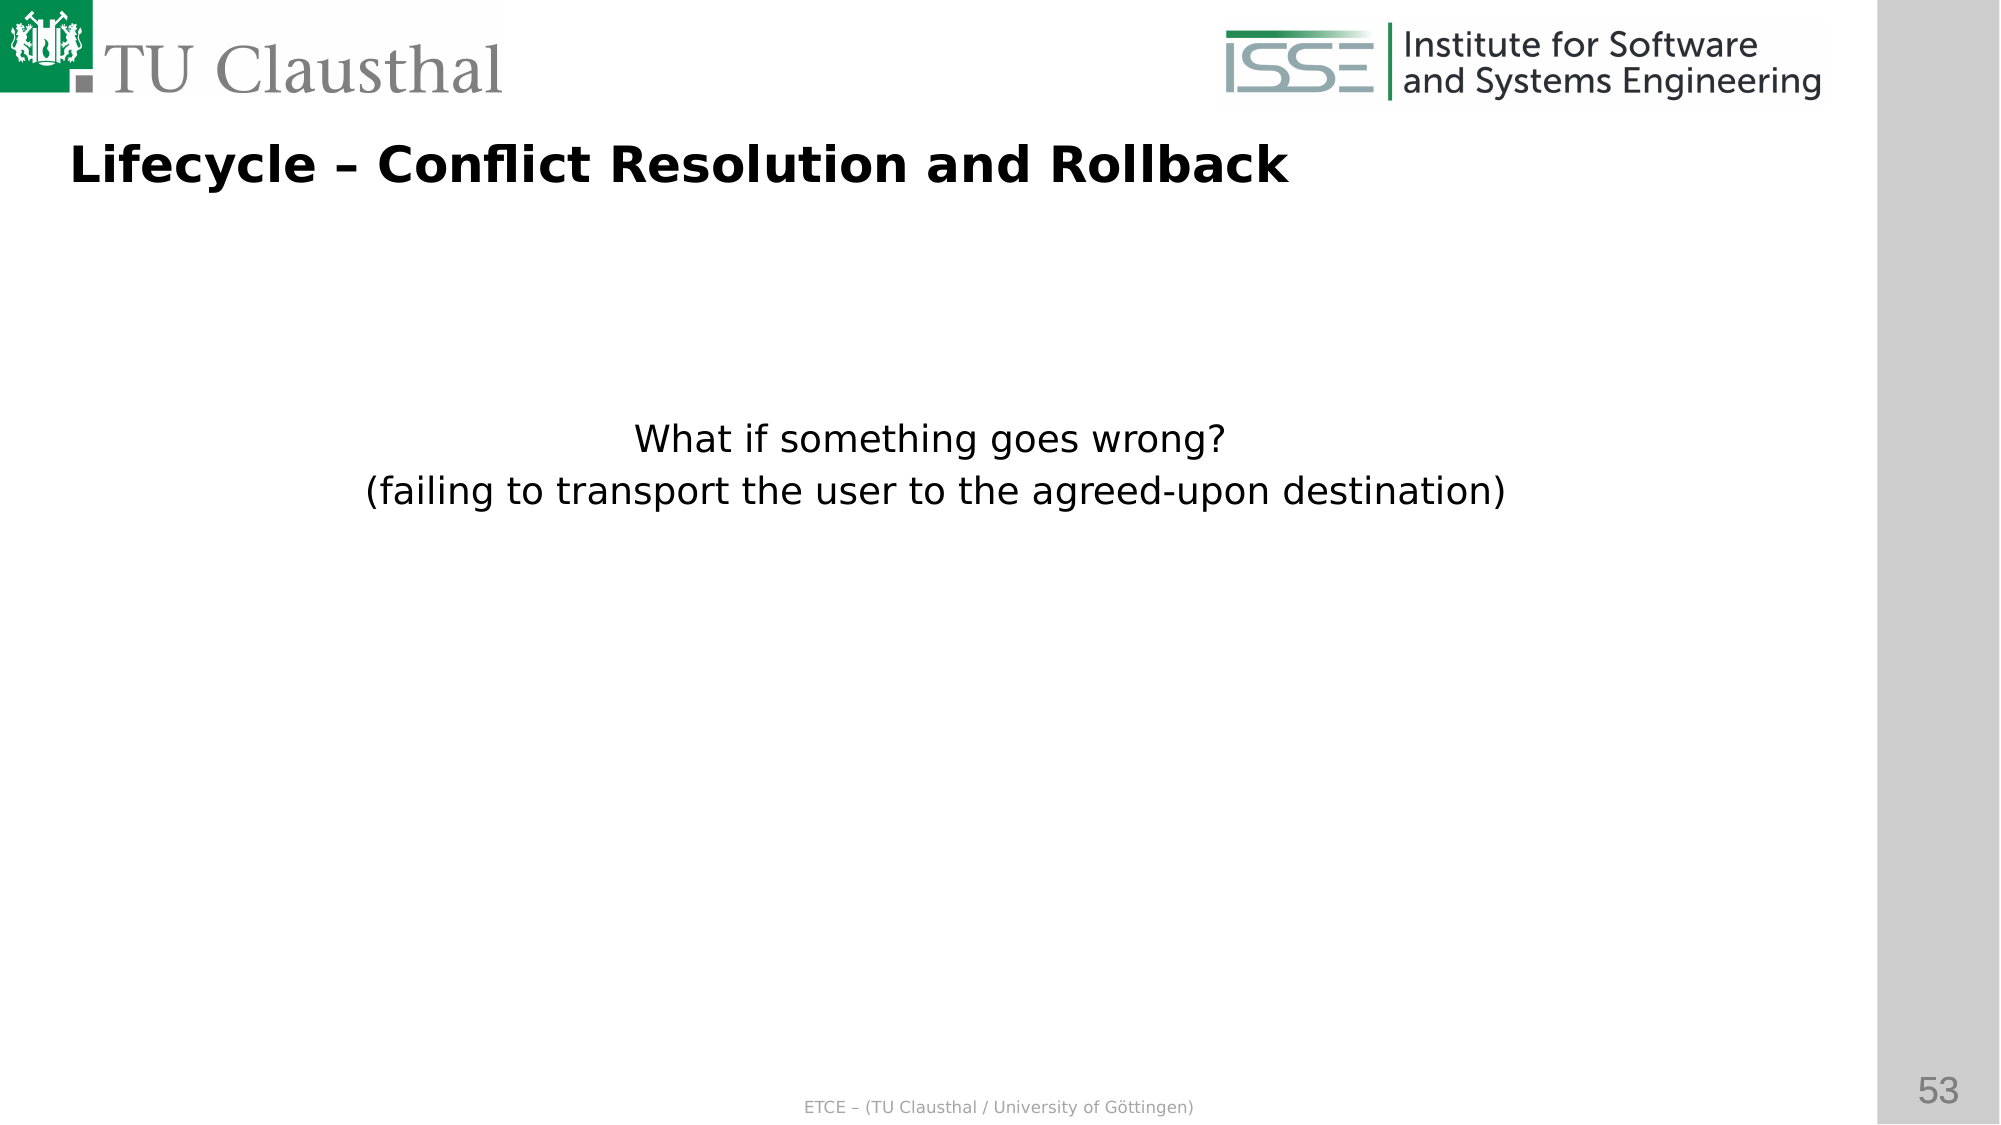

Lifecycle – Conflict Resolution and Rollback
What if something goes wrong?
(failing to transport the user to the agreed-upon destination)

Two options:
Immediate rollback
Mediation process that is supervised by a conflict resolution escrow service
Can be calming or disruptive